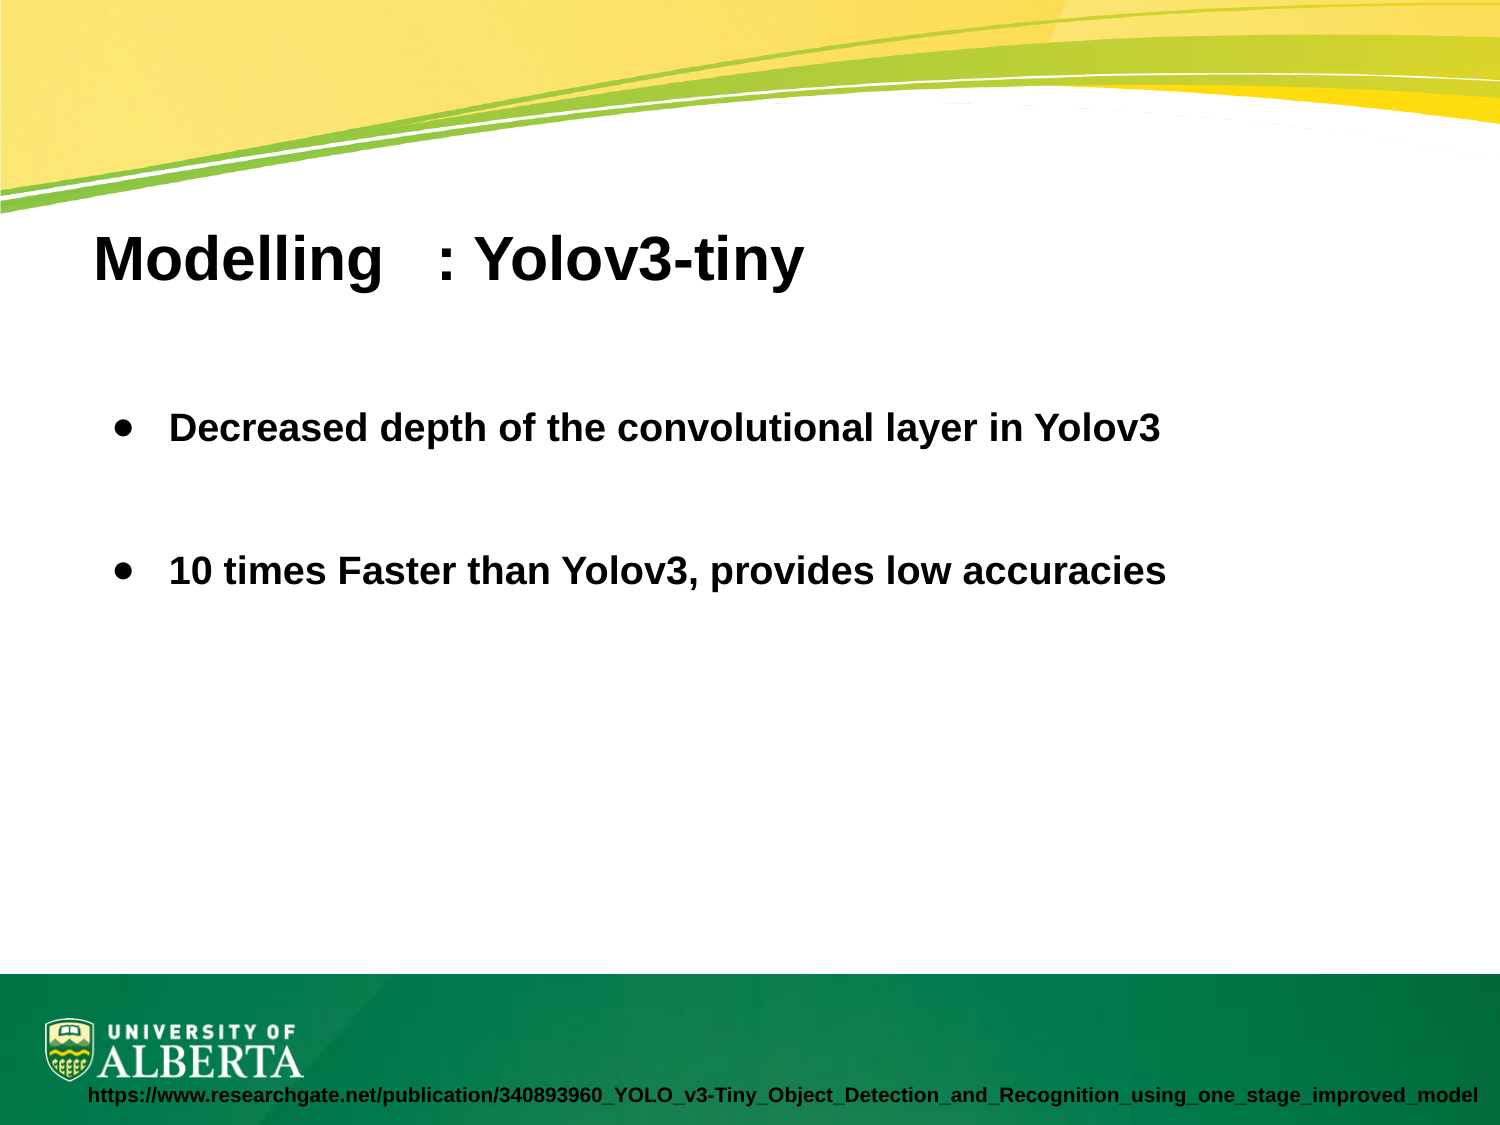

Modelling   : Yolov3-tiny

Decreased depth of the convolutional layer in Yolov3

10 times Faster than Yolov3, provides low accuracies
# https://www.researchgate.net/publication/340893960_YOLO_v3-Tiny_Object_Detection_and_Recognition_using_one_stage_improved_model